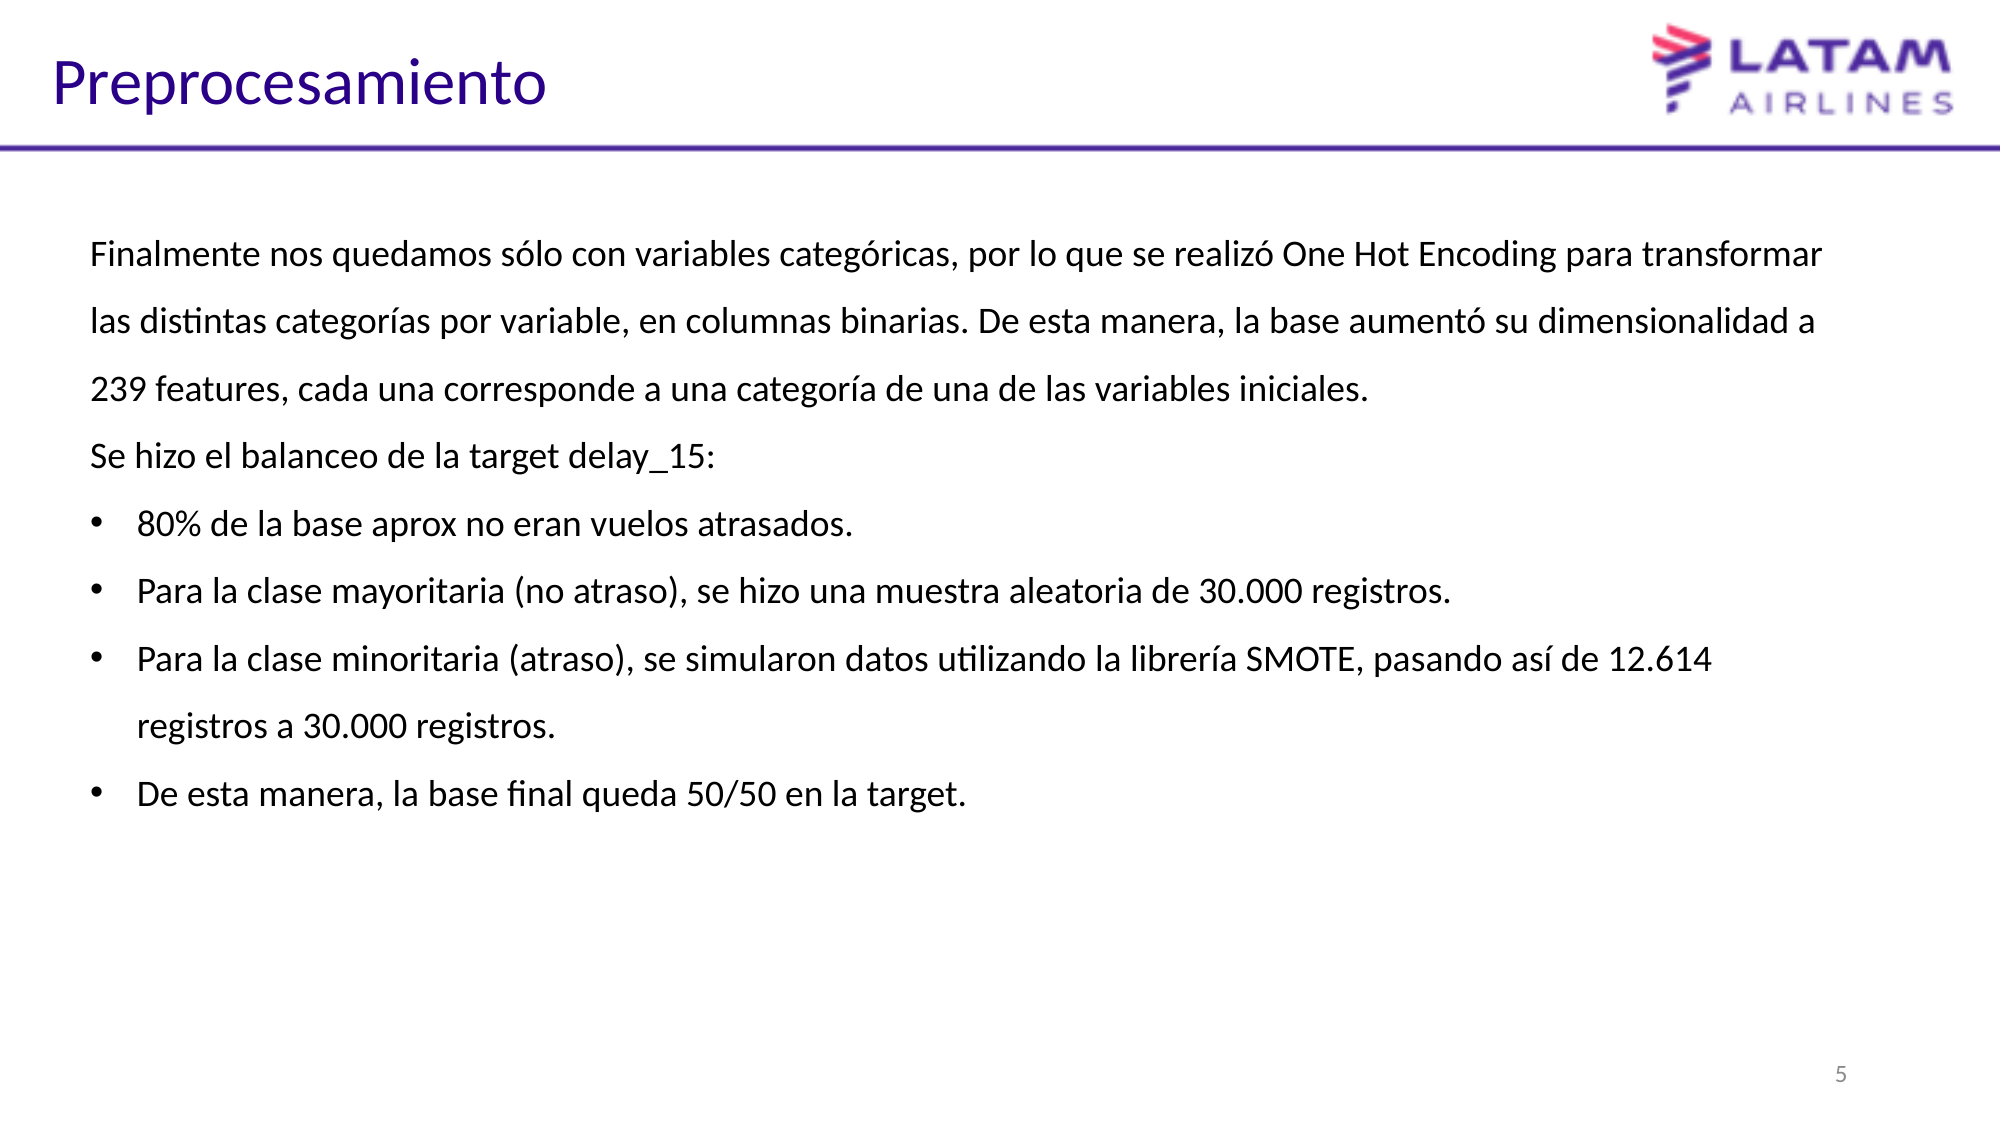

Preprocesamiento
Finalmente nos quedamos sólo con variables categóricas, por lo que se realizó One Hot Encoding para transformar las distintas categorías por variable, en columnas binarias. De esta manera, la base aumentó su dimensionalidad a 239 features, cada una corresponde a una categoría de una de las variables iniciales.
Se hizo el balanceo de la target delay_15:
80% de la base aprox no eran vuelos atrasados.
Para la clase mayoritaria (no atraso), se hizo una muestra aleatoria de 30.000 registros.
Para la clase minoritaria (atraso), se simularon datos utilizando la librería SMOTE, pasando así de 12.614 registros a 30.000 registros.
De esta manera, la base final queda 50/50 en la target.

5